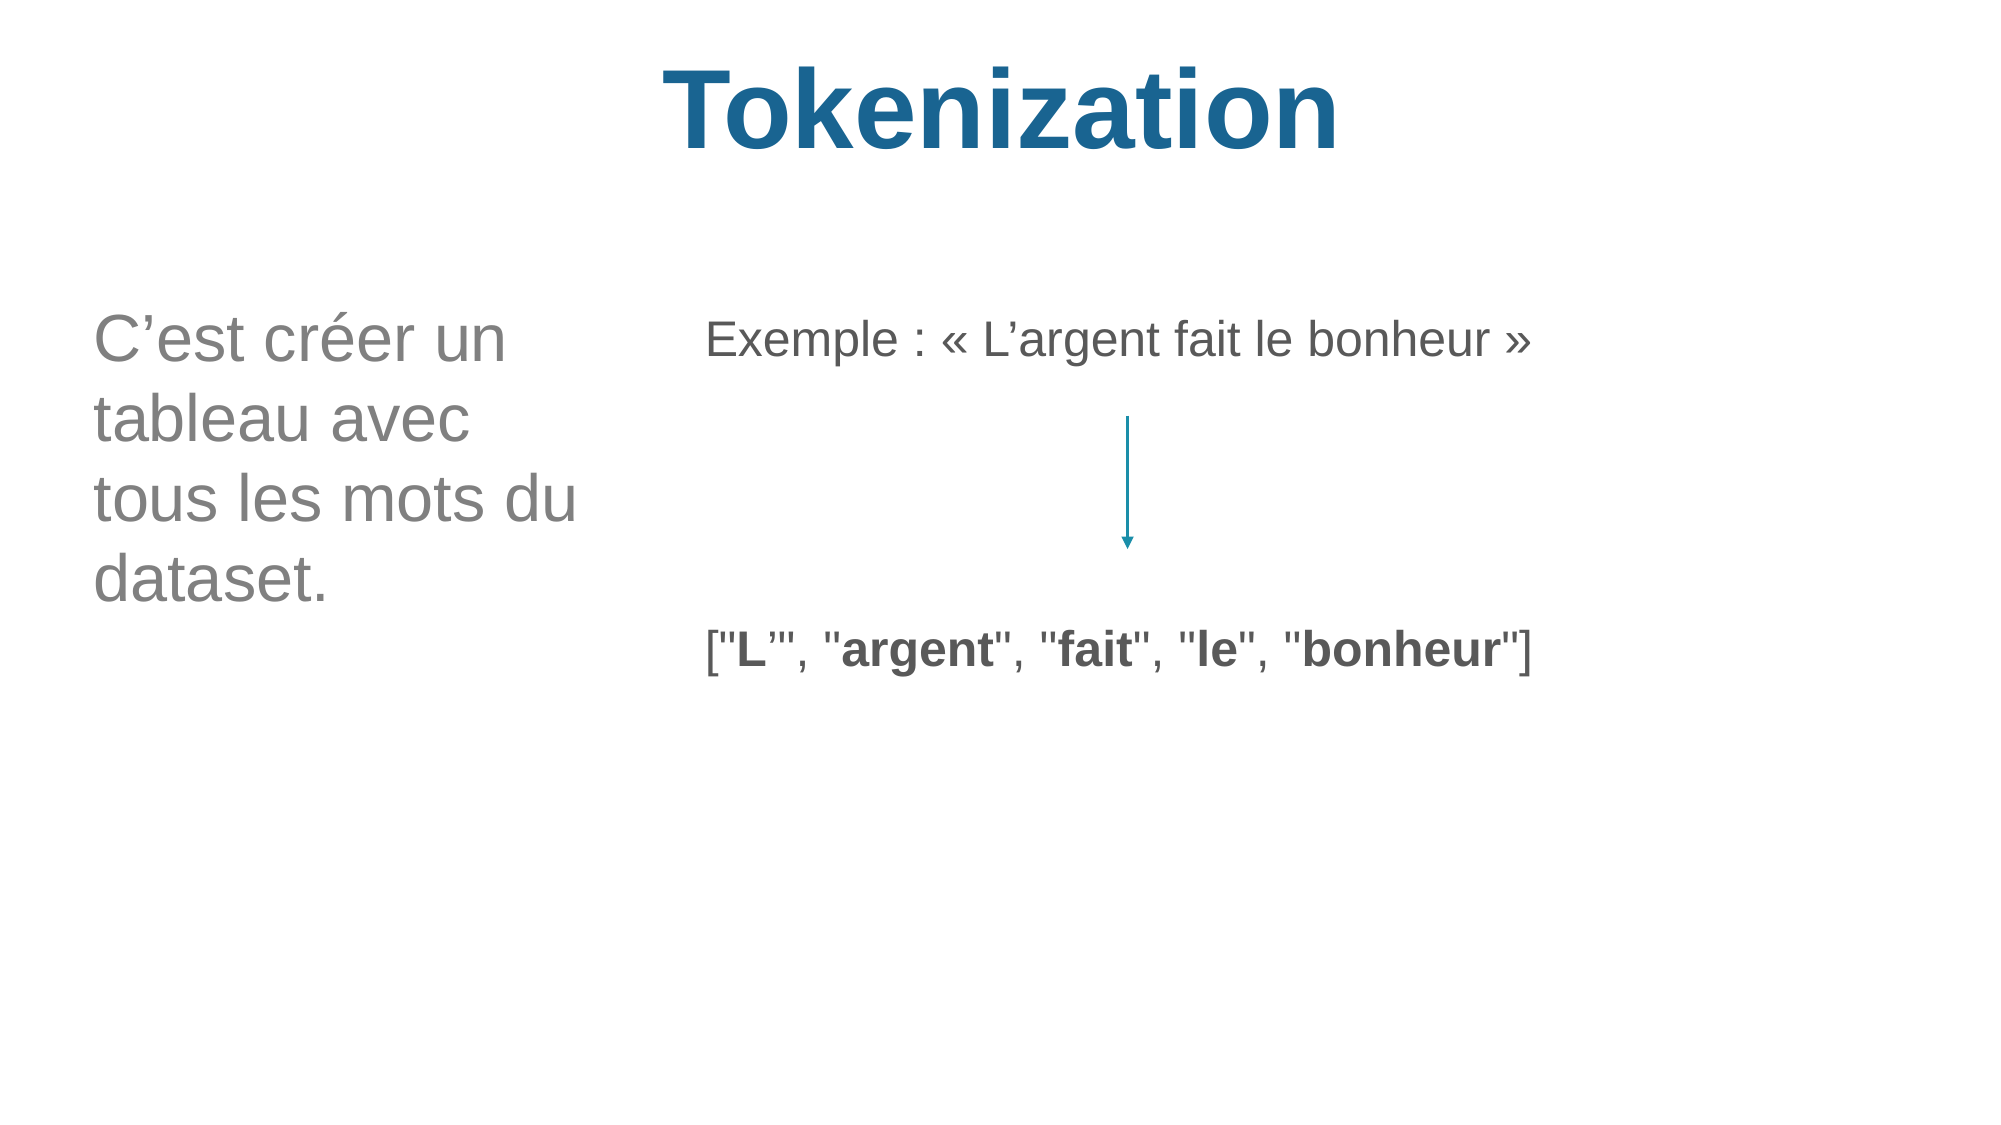

Tokenization
C’est créer un tableau avec tous les mots du dataset.
Exemple : « L’argent fait le bonheur »
["L’", "argent", "fait", "le", "bonheur"]